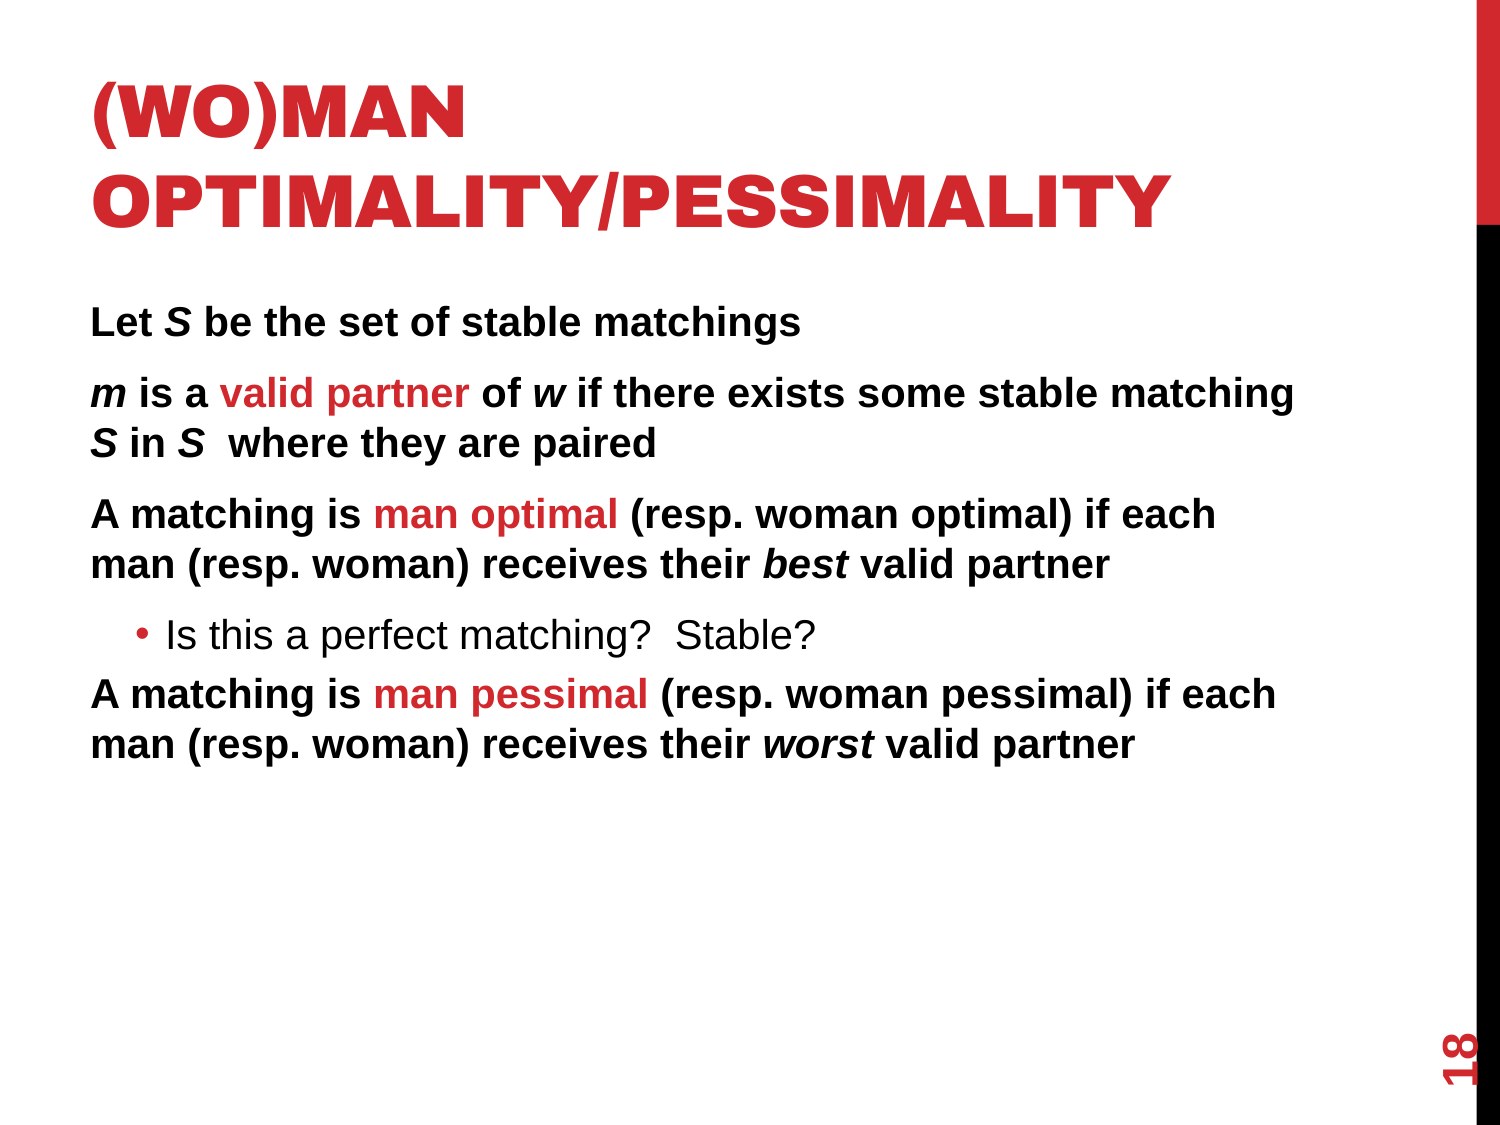

# (Wo)Man optimality/pessimality
Let S be the set of stable matchings
m is a valid partner of w if there exists some stable matching S in S  where they are paired
A matching is man optimal (resp. woman optimal) if each man (resp. woman) receives their best valid partner
Is this a perfect matching?  Stable?
A matching is man pessimal (resp. woman pessimal) if each man (resp. woman) receives their worst valid partner

18